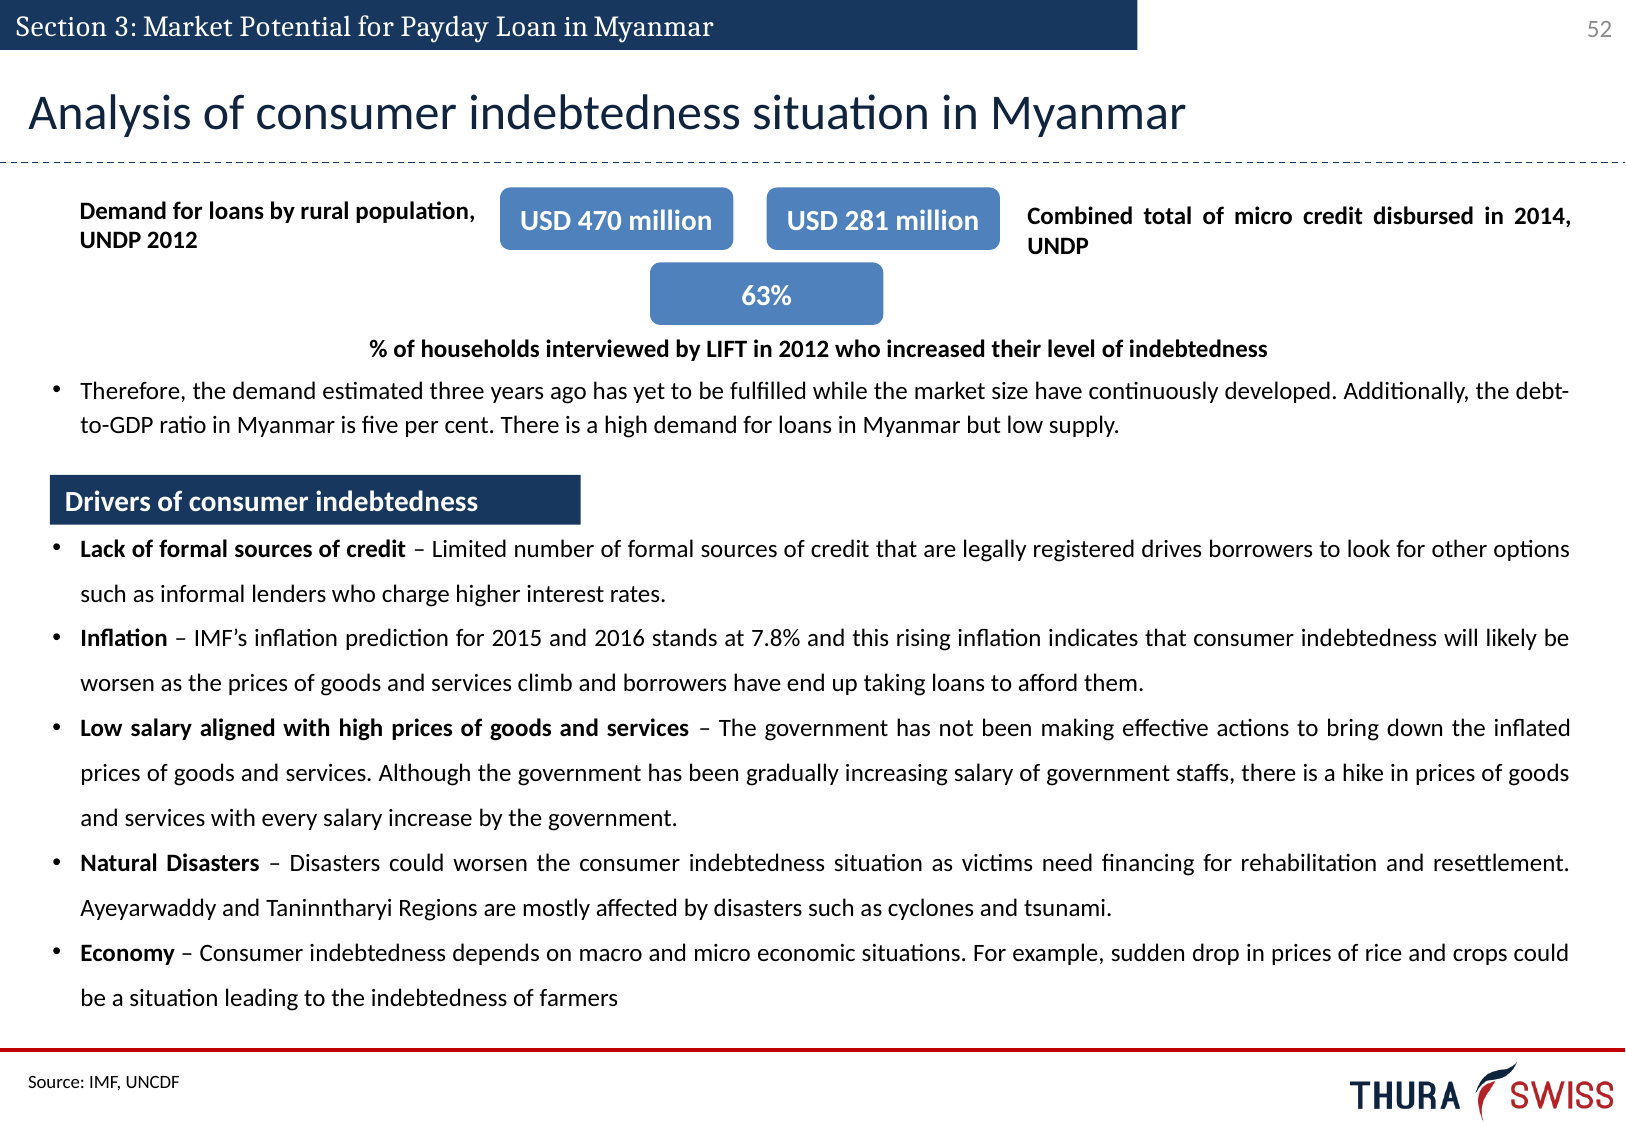

Section 3: Market Potential for Payday Loan in Myanmar
Analysis of consumer indebtedness situation in Myanmar

Therefore, the demand estimated three years ago has yet to be fulfilled while the market size have continuously developed. Additionally, the debt-to-GDP ratio in Myanmar is five per cent. There is a high demand for loans in Myanmar but low supply.

Lack of formal sources of credit – Limited number of formal sources of credit that are legally registered drives borrowers to look for other options such as informal lenders who charge higher interest rates.
Inflation – IMF’s inflation prediction for 2015 and 2016 stands at 7.8% and this rising inflation indicates that consumer indebtedness will likely be worsen as the prices of goods and services climb and borrowers have end up taking loans to afford them.
Low salary aligned with high prices of goods and services – The government has not been making effective actions to bring down the inflated prices of goods and services. Although the government has been gradually increasing salary of government staffs, there is a hike in prices of goods and services with every salary increase by the government.
Natural Disasters – Disasters could worsen the consumer indebtedness situation as victims need financing for rehabilitation and resettlement. Ayeyarwaddy and Taninntharyi Regions are mostly affected by disasters such as cyclones and tsunami.
Economy – Consumer indebtedness depends on macro and micro economic situations. For example, sudden drop in prices of rice and crops could be a situation leading to the indebtedness of farmers

Demand for loans by rural population,
UNDP 2012
USD 470 million
USD 281 million
Combined total of micro credit disbursed in 2014, UNDP
63%
% of households interviewed by LIFT in 2012 who increased their level of indebtedness
Drivers of consumer indebtedness
Source: IMF, UNCDF